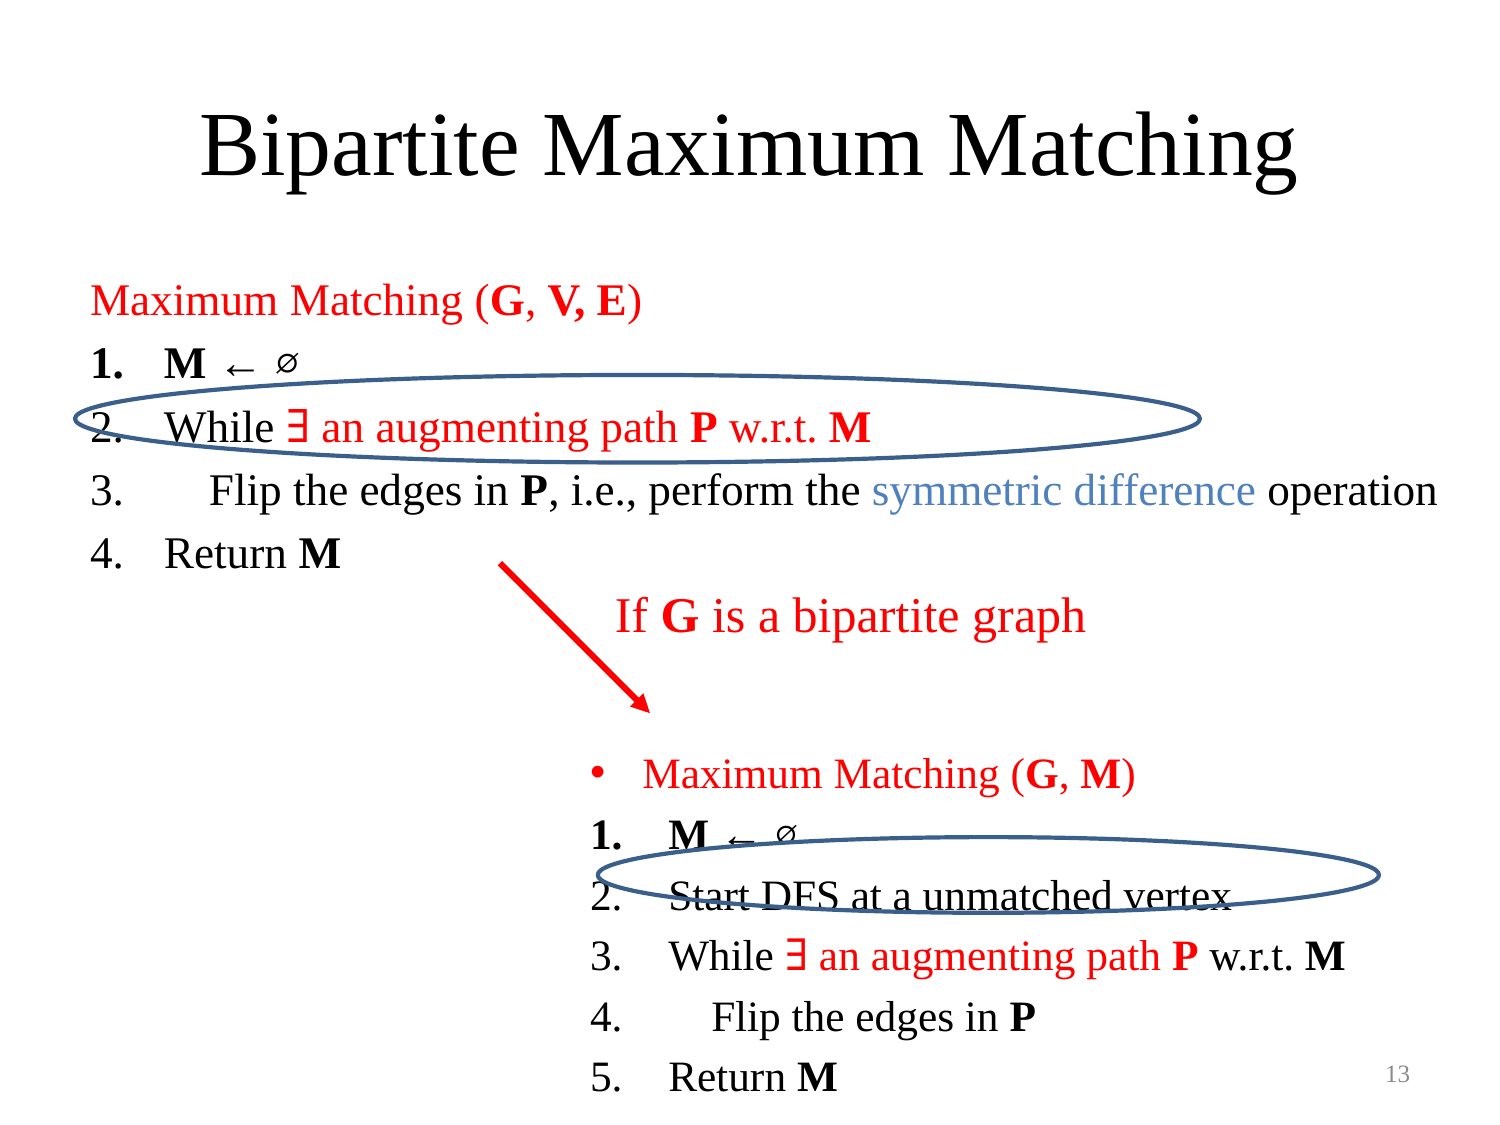

# Bipartite Maximum Matching
Maximum Matching (G, V, E)
M ← ∅
While ∃ an augmenting path P w.r.t. M
    Flip the edges in P, i.e., perform the symmetric difference operation
Return M

If G is a bipartite graph
Maximum Matching (G, M)
M ← ∅
Start DFS at a unmatched vertex
While ∃ an augmenting path P w.r.t. M
    Flip the edges in P
Return M

13